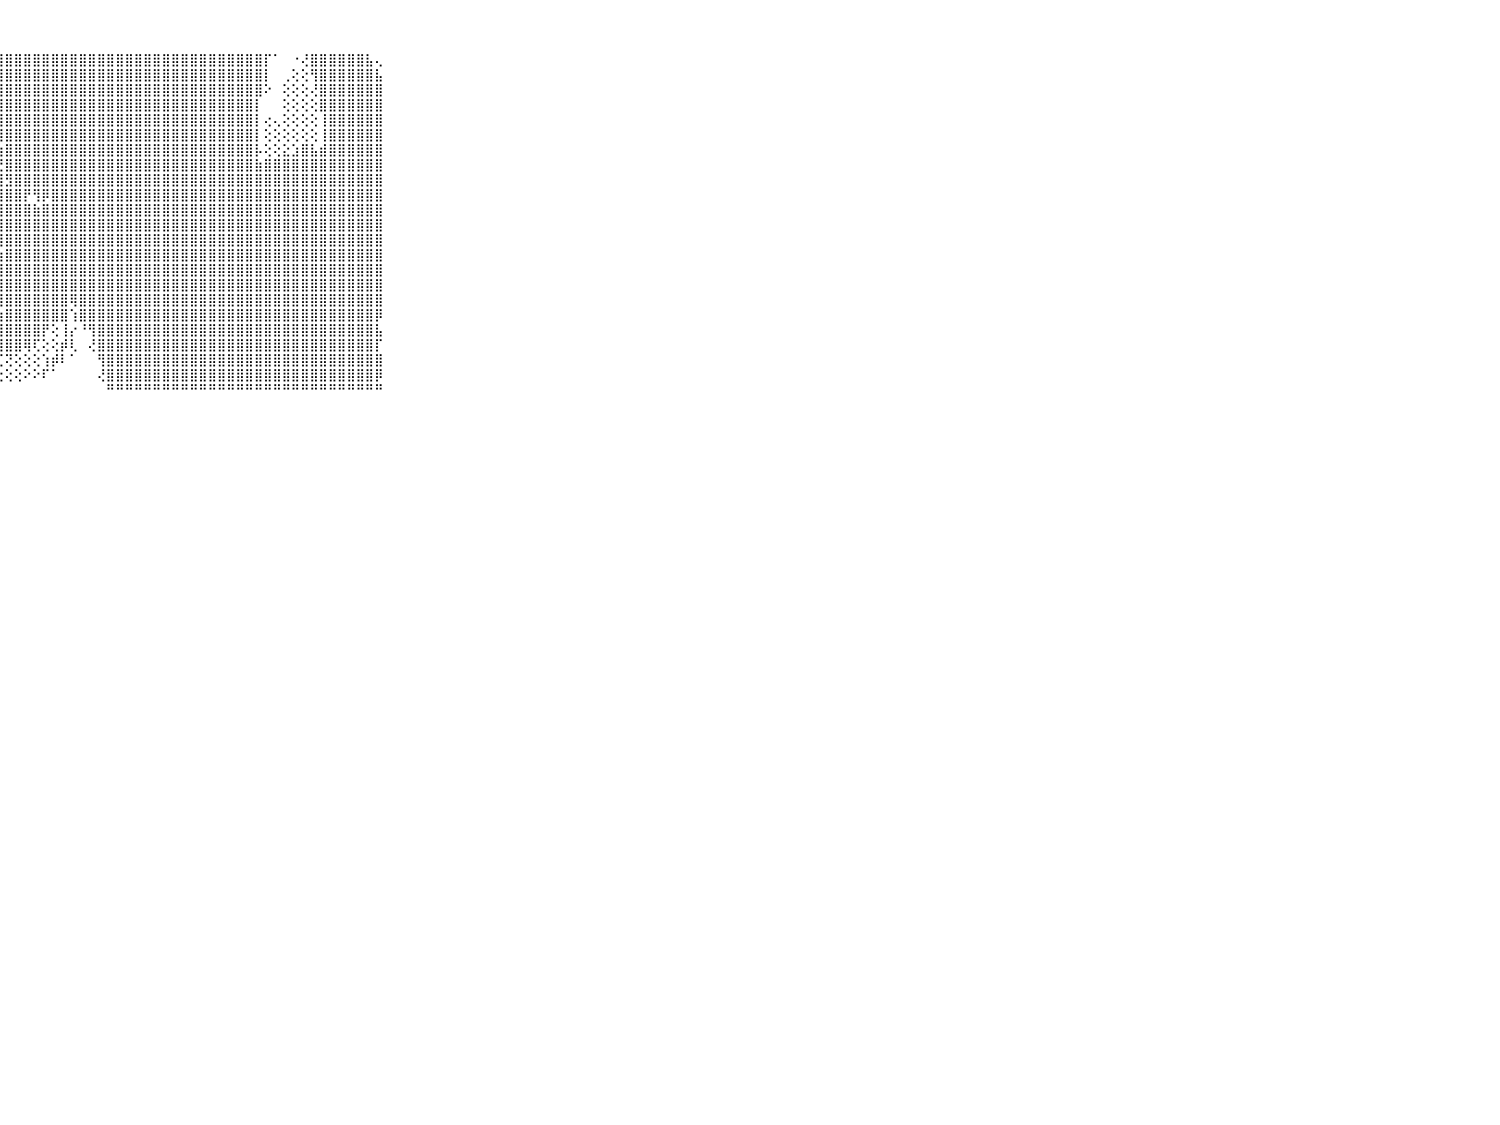

⠀⠀⠀⠀⠀⠀⠀⠀⠀⠀⠀⢕⢹⣿⣿⣿⣿⣿⣿⣿⣿⣿⣿⣿⣿⣿⣿⣿⣿⣿⣿⣿⣿⣿⣿⣿⣿⣿⣿⣿⣿⣿⣿⣿⣿⣿⣿⣿⣿⣿⣿⣿⣿⣿⣿⣿⡏⠁⠀⠐⢜⣿⣿⣿⣿⣿⣿⣧⢄⠀⠀⠀⠀⠀⠀⠀⠀⠀⠀⠀⠀
⠀⠀⠀⠀⠀⠀⠀⠀⠀⠀⠀⢕⢸⣿⣿⣿⣿⣿⣿⣿⣿⣿⣿⣿⣿⣿⣿⣿⣿⣿⣿⣿⣿⣿⣿⣿⣿⣿⣿⣿⣿⣿⣿⣿⣿⣿⣿⣿⣿⣿⣿⣿⣿⣿⣿⣿⡇⠀⢀⢕⢕⢻⣿⣿⣿⣿⣿⣿⣧⠀⠀⠀⠀⠀⠀⠀⠀⠀⠀⠀⠀
⠀⠀⠀⠀⠀⠀⠀⠀⠀⠀⠀⢕⢕⣿⣿⣿⣿⣿⣿⣿⣿⣿⣿⣿⣿⣿⣿⣿⣿⣿⣿⣿⣿⣿⣿⣿⣿⣿⣿⣿⣿⣿⣿⣿⣿⣿⣿⣿⣿⣿⣿⣿⣿⣿⣿⣿⠕⠀⢕⢕⢕⢜⣿⣿⣿⣿⣿⣿⣿⠀⠀⠀⠀⠀⠀⠀⠀⠀⠀⠀⠀
⠀⠀⠀⠀⠀⠀⠀⠀⠀⠀⠀⢕⢕⢱⣽⣿⣿⣿⣿⣿⣿⣿⣿⣿⣿⣿⣿⣿⣿⣿⣿⣿⣿⣿⣿⣿⣿⣿⣿⣿⣿⣿⣿⣿⣿⣿⣿⣿⣿⣿⣿⣿⣿⣿⣿⡇⠀⠀⢕⢕⢕⢕⣿⣿⣿⣿⣿⣿⣿⠀⠀⠀⠀⠀⠀⠀⠀⠀⠀⠀⠀
⠀⠀⠀⠀⠀⠀⠀⠀⠀⠀⠀⢕⢕⢹⣿⣿⣿⣿⣿⣿⣿⣿⣿⣿⣿⣿⣿⣿⣿⣿⣿⣿⣿⣿⣿⣿⣿⣿⣿⣿⣿⣿⣿⣿⣿⣿⣿⣿⣿⣿⣿⣿⣿⣿⣿⡇⢔⢄⢕⢕⢕⢕⢸⣿⣿⣿⣿⣿⣿⠀⠀⠀⠀⠀⠀⠀⠀⠀⠀⠀⠀
⠀⠀⠀⠀⠀⠀⠀⠀⠀⠀⠀⢕⢕⢸⣿⣿⣿⣿⣿⣿⣿⣿⣿⡿⢿⣿⣿⣿⣿⣿⣿⣿⣿⣿⣿⣿⣿⣿⣿⣿⣿⣿⣿⣿⣿⣿⣿⣿⣿⣿⣿⣿⣿⣿⣿⡇⢕⢕⢕⢕⢕⢕⢸⣿⣿⣿⣿⣿⣿⠀⠀⠀⠀⠀⠀⠀⠀⠀⠀⠀⠀
⠀⠀⠀⠀⠀⠀⠀⠀⠀⠀⠀⢕⢕⢸⣿⣿⢟⠋⠙⢁⢄⢜⢅⡄⢕⣝⣿⣷⣿⣿⣿⣿⣿⣿⣿⣿⣿⣿⣿⣿⣿⣿⣿⣿⣿⣿⣿⣿⣿⣿⣿⣿⣿⣿⣿⡧⢕⢕⣕⣱⣿⣧⣾⣿⣿⣿⣿⣿⣿⠀⠀⠀⠀⠀⠀⠀⠀⠀⠀⠀⠀
⠀⠀⠀⠀⠀⠀⠀⠀⠀⠀⠀⢕⢕⢺⡟⠇⢁⢔⢔⢜⢕⢕⢕⢜⢻⣿⢿⣟⣿⣿⣿⣿⣿⣿⣿⣿⣿⣿⣿⣿⣿⣿⣿⣿⣿⣿⣿⣿⣿⣿⣿⣿⣿⣿⣿⣷⣿⣿⣿⣿⣿⣿⣿⣿⣿⣿⣿⣿⣿⠀⠀⠀⠀⠀⠀⠀⠀⠀⠀⠀⠀
⠀⠀⠀⠀⠀⠀⠀⠀⠀⠀⠀⢕⢕⢕⠀⠀⢅⢅⢕⢕⢄⢕⢕⢜⢜⣏⣕⣿⣻⣿⣿⣿⣿⣿⣿⣿⣿⣿⣿⣿⣿⣿⣿⣿⣿⣿⣿⣿⣿⣿⣿⣿⣿⣿⣿⣿⣿⣿⣿⣿⣿⣿⣿⣿⣿⣿⣿⣿⣿⠀⠀⠀⠀⠀⠀⠀⠀⠀⠀⠀⠀
⠀⠀⠀⠀⠀⠀⠀⠀⠀⠀⠀⢕⢕⠑⢀⢄⢔⢕⢀⢀⢅⣱⣷⣿⣿⣿⣿⣿⣿⣿⡟⢻⡿⣿⣿⣿⣿⣿⣿⣿⣿⣿⣿⣿⣿⣿⣿⣿⣿⣿⣿⣿⣿⣿⣿⣿⣿⣿⣿⣿⣿⣿⣿⣿⣿⣿⣿⣿⣿⠀⠀⠀⠀⠀⠀⠀⠀⠀⠀⠀⠀
⠀⠀⠀⠀⠀⠀⠀⠀⠀⠀⠀⢕⢕⢄⢕⢕⢕⣵⣷⣿⣿⣿⣿⣿⣿⣿⣿⣿⣿⣿⣿⣷⣿⣿⣿⣿⣿⣿⣿⣿⣿⣿⣿⣿⣿⣿⣿⣿⣿⣿⣿⣿⣿⣿⣿⣿⣿⣿⣿⣿⣿⣿⣿⣿⣿⣿⣿⣿⣿⠀⠀⠀⠀⠀⠀⠀⠀⠀⠀⠀⠀
⠀⠀⠀⠀⠀⠀⠀⠀⠀⠀⠀⢕⢕⢕⢕⢕⣼⣿⣿⣿⣿⣿⣿⣿⣿⣿⣿⣿⣿⣿⣿⣿⣿⣿⣿⣿⣿⣿⣿⣿⣿⣿⣿⣿⣿⣿⣿⣿⣿⣿⣿⣿⣿⣿⣿⣿⣿⣿⣿⣿⣿⣿⣿⣿⣿⣿⣿⣿⣿⠀⠀⠀⠀⠀⠀⠀⠀⠀⠀⠀⠀
⠀⠀⠀⠀⠀⠀⠀⠀⠀⠀⠀⢕⢕⢸⢇⢔⣿⣿⣿⣿⣿⣿⣿⣿⣿⣯⣿⣿⣿⣿⣿⣿⣿⣿⣿⣿⣿⣿⣿⣿⣿⣿⣿⣿⣿⣿⣿⣿⣿⣿⣿⣿⣿⣿⣿⣿⣿⣿⣿⣿⣿⣿⣿⣿⣿⣿⣿⣿⣿⠀⠀⠀⠀⠀⠀⠀⠀⠀⠀⠀⠀
⠀⠀⠀⠀⠀⠀⠀⠀⠀⠀⠀⢕⢕⣼⣧⠕⢸⣿⣿⣽⣽⣿⣿⣿⣿⣿⣷⣷⣿⣿⣿⣿⣿⣿⣿⣿⣿⣿⣿⣿⣿⣿⣿⣿⣿⣿⣿⣿⣿⣿⣿⣿⣿⣿⣿⣿⣿⣿⣿⣿⣿⣿⣿⣿⣿⣿⣿⣿⣿⠀⠀⠀⠀⠀⠀⠀⠀⠀⠀⠀⠀
⠀⠀⠀⠀⠀⠀⠀⠀⠀⠀⠀⢕⢕⣿⣿⣧⠑⢼⣿⣯⣵⣿⣿⣿⣿⣿⣿⣿⣿⣿⣿⣿⣿⣿⣿⣿⣿⣿⣿⣿⣿⣿⣿⣿⣿⣿⣿⣿⣿⣿⣿⣿⣿⣿⣿⣿⣿⣿⣿⣿⣿⣿⣿⣿⣿⣿⣿⣿⣿⠀⠀⠀⠀⠀⠀⠀⠀⠀⠀⠀⠀
⠀⠀⠀⠀⠀⠀⠀⠀⠀⠀⠀⢕⢕⣿⣿⣿⣷⢸⣿⣿⣿⣿⣿⣿⡿⢟⣿⣿⣿⣿⣿⣿⣿⣿⣿⣿⣿⣿⣿⣿⣿⣿⣿⣿⣿⣿⣿⣿⣿⣿⣿⣿⣿⣿⣿⣿⣿⣿⣿⣿⣿⣿⣿⣿⣿⣿⣿⣿⣿⠀⠀⠀⠀⠀⠀⠀⠀⠀⠀⠀⠀
⠀⠀⠀⠀⠀⠀⠀⠀⠀⠀⠀⢕⢕⣾⣿⣿⣿⣿⣿⣿⣿⣿⣷⣷⣾⣿⣿⣿⣿⣿⣿⣿⣿⣿⣿⢿⣿⣿⣿⣿⣿⣿⣿⣿⣿⣿⣿⣿⣿⣿⣿⣿⣿⣿⣿⣿⣿⣿⣿⣿⣿⣿⣿⣿⣿⣿⣿⣿⣿⠀⠀⠀⠀⠀⠀⠀⠀⠀⠀⠀⠀
⠀⠀⠀⠀⠀⠀⠀⠀⠀⠀⠀⢕⢜⣿⣿⣿⣿⣿⣿⣿⣿⣿⣿⢟⢽⣷⣗⣷⣿⣿⣿⣿⣿⣿⣿⢱⣿⣿⣿⣿⣿⣿⣿⣿⣿⣿⣿⣿⣿⣿⣿⣿⣿⣿⣿⣿⣿⣿⣿⣿⣿⣿⣿⣿⣿⣿⣿⣿⡿⠀⠀⠀⠀⠀⠀⠀⠀⠀⠀⠀⠀
⠀⠀⠀⠀⠀⠀⠀⠀⠀⠀⠀⢕⢕⣿⣿⣿⣿⣿⣿⣿⣿⣿⣿⣿⣿⢿⢟⣽⣿⣿⣿⣿⡟⢕⢸⡔⠘⢻⣿⣿⣿⣿⣿⣿⣿⣿⣿⣿⣿⣿⣿⣿⣿⣿⣿⣿⣿⣿⣿⣿⣿⣿⣿⣿⣿⣿⣿⣿⣧⠀⠀⠀⠀⠀⠀⠀⠀⠀⠀⠀⠀
⠀⠀⠀⠀⠀⠀⠀⠀⠀⠀⠀⠑⢕⣿⣿⣿⣿⣿⣿⣿⣿⣿⣿⣿⣿⣿⣿⣿⣿⣿⢿⢏⢕⢕⡾⢇⠀⢜⣿⣿⣿⣿⣿⣿⣿⣿⣿⣿⣿⣿⣿⣿⣿⣿⣿⣿⣿⣿⣿⣿⣿⣿⣿⣿⣿⣿⣿⣿⡏⠀⠀⠀⠀⠀⠀⠀⠀⠀⠀⠀⠀
⠀⠀⠀⠀⠀⠀⠀⠀⠀⠀⠀⢄⢜⣿⣿⣿⣿⣿⣿⣿⣿⣿⣧⠙⢿⣿⢟⢏⢝⢕⢕⢕⢱⡾⠇⠁⠀⠀⢻⣿⣿⣿⣿⣿⣿⣿⣿⣿⣿⣿⣿⣿⣿⣿⣿⣿⣿⣿⣿⣿⣿⣿⣿⣿⣿⣿⣿⣿⣿⠀⠀⠀⠀⠀⠀⠀⠀⠀⠀⠀⠀
⠀⠀⠀⠀⠀⠀⠀⠀⠀⠀⠀⠁⢱⣿⣿⣿⣿⣿⣿⣿⣿⣿⣿⢔⠀⠘⢕⢕⢕⢕⠕⠕⠏⠁⠀⠀⠀⠀⢜⣿⣿⣿⣿⣿⣿⣿⣿⣿⣿⣿⣿⣿⣿⣿⣿⣿⣿⣿⣿⣿⣿⣿⣿⣿⣿⣿⣿⣿⡿⠀⠀⠀⠀⠀⠀⠀⠀⠀⠀⠀⠀
⠀⠀⠀⠀⠀⠀⠀⠀⠀⠀⠀⠑⠘⠛⠛⠛⠛⠛⠛⠛⠛⠛⠛⠃⠀⠀⠀⠀⠀⠀⠀⠀⠀⠀⠀⠀⠀⠀⠀⠛⠛⠛⠛⠛⠛⠛⠛⠛⠛⠛⠛⠛⠛⠛⠛⠛⠛⠛⠛⠛⠛⠛⠛⠛⠛⠛⠛⠛⠛⠀⠀⠀⠀⠀⠀⠀⠀⠀⠀⠀⠀